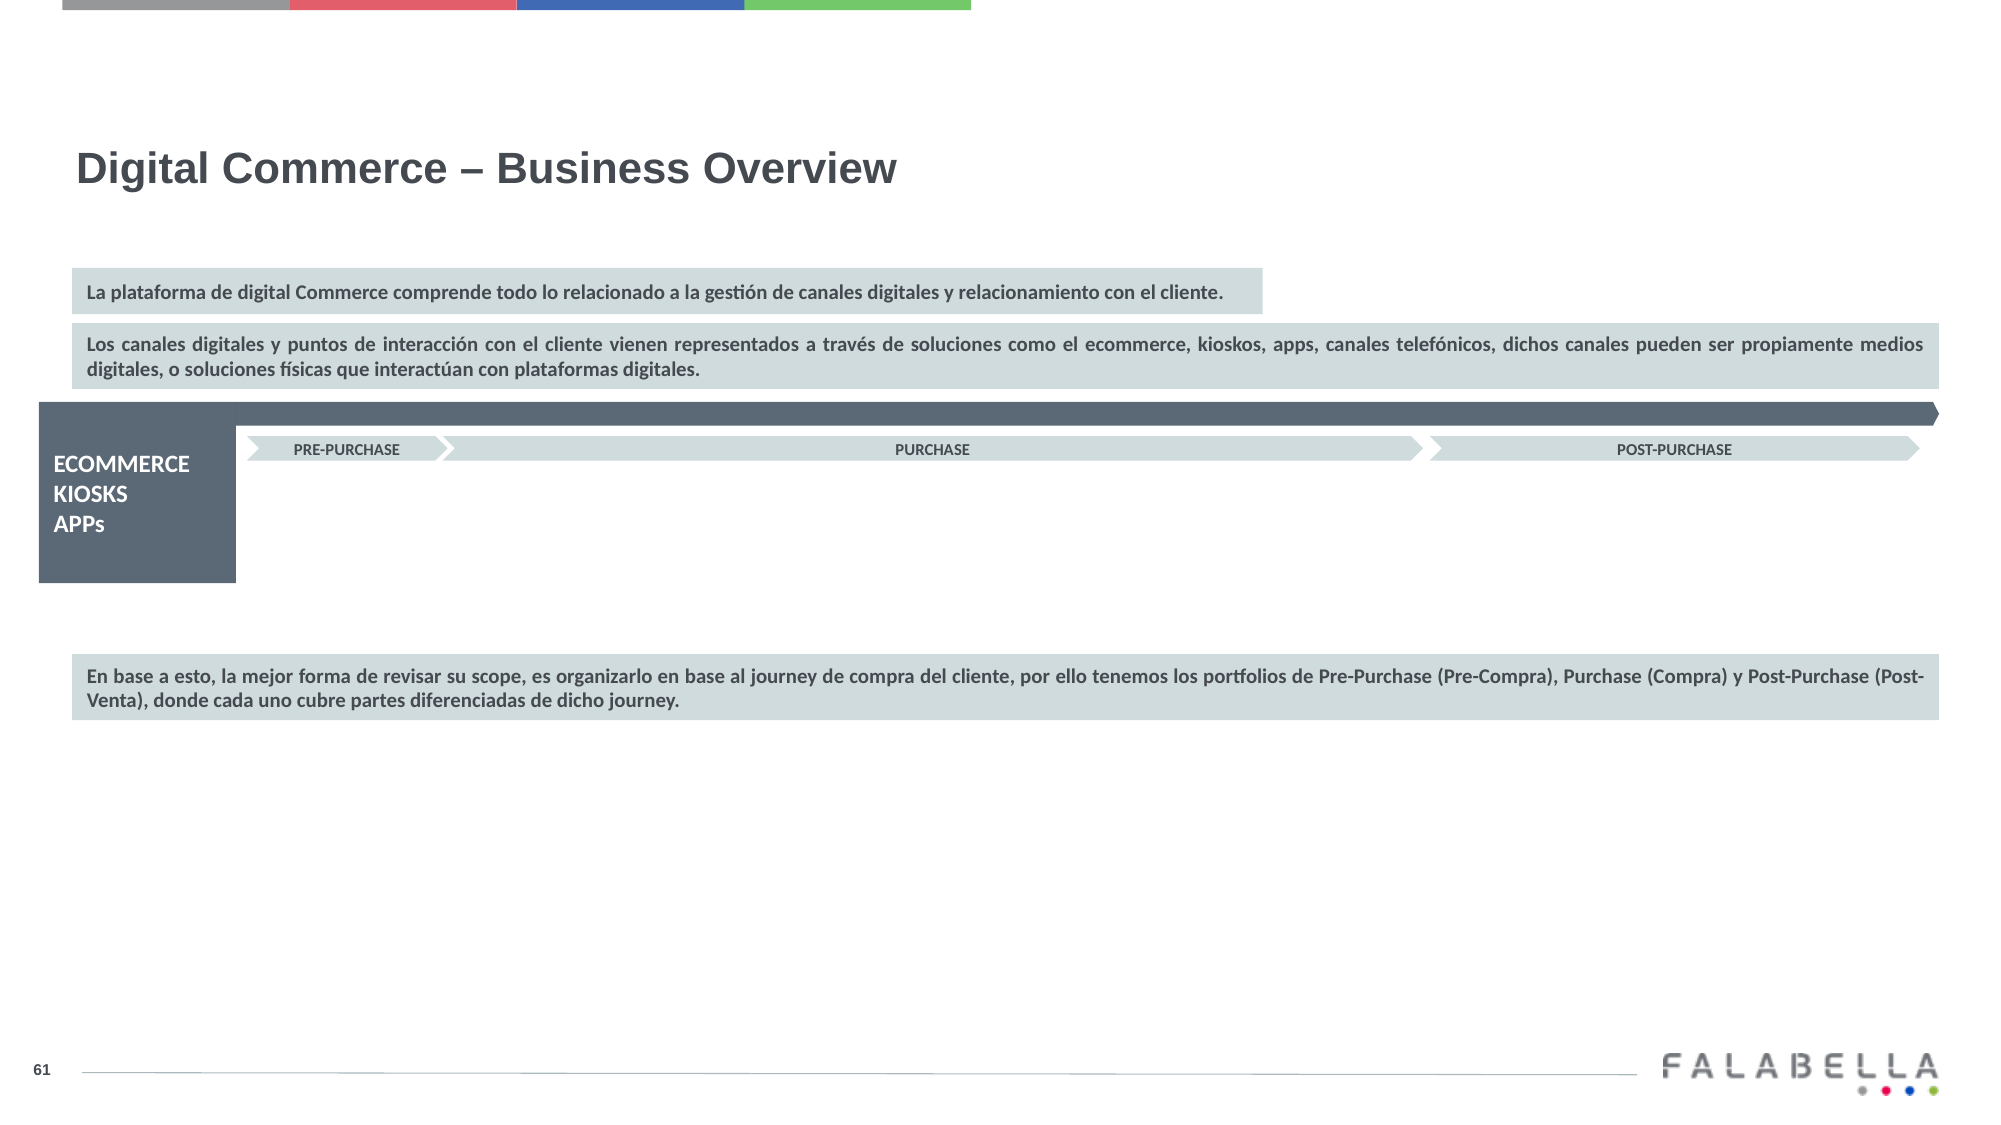

Digital Commerce – Business Overview
La plataforma de digital Commerce comprende todo lo relacionado a la gestión de canales digitales y relacionamiento con el cliente.
Los canales digitales y puntos de interacción con el cliente vienen representados a través de soluciones como el ecommerce, kioskos, apps, canales telefónicos, dichos canales pueden ser propiamente medios digitales, o soluciones físicas que interactúan con plataformas digitales.
ECOMMERCE
KIOSKS
APPs

PRE-PURCHASE
PURCHASE
POST-PURCHASE
En base a esto, la mejor forma de revisar su scope, es organizarlo en base al journey de compra del cliente, por ello tenemos los portfolios de Pre-Purchase (Pre-Compra), Purchase (Compra) y Post-Purchase (Post-Venta), donde cada uno cubre partes diferenciadas de dicho journey.